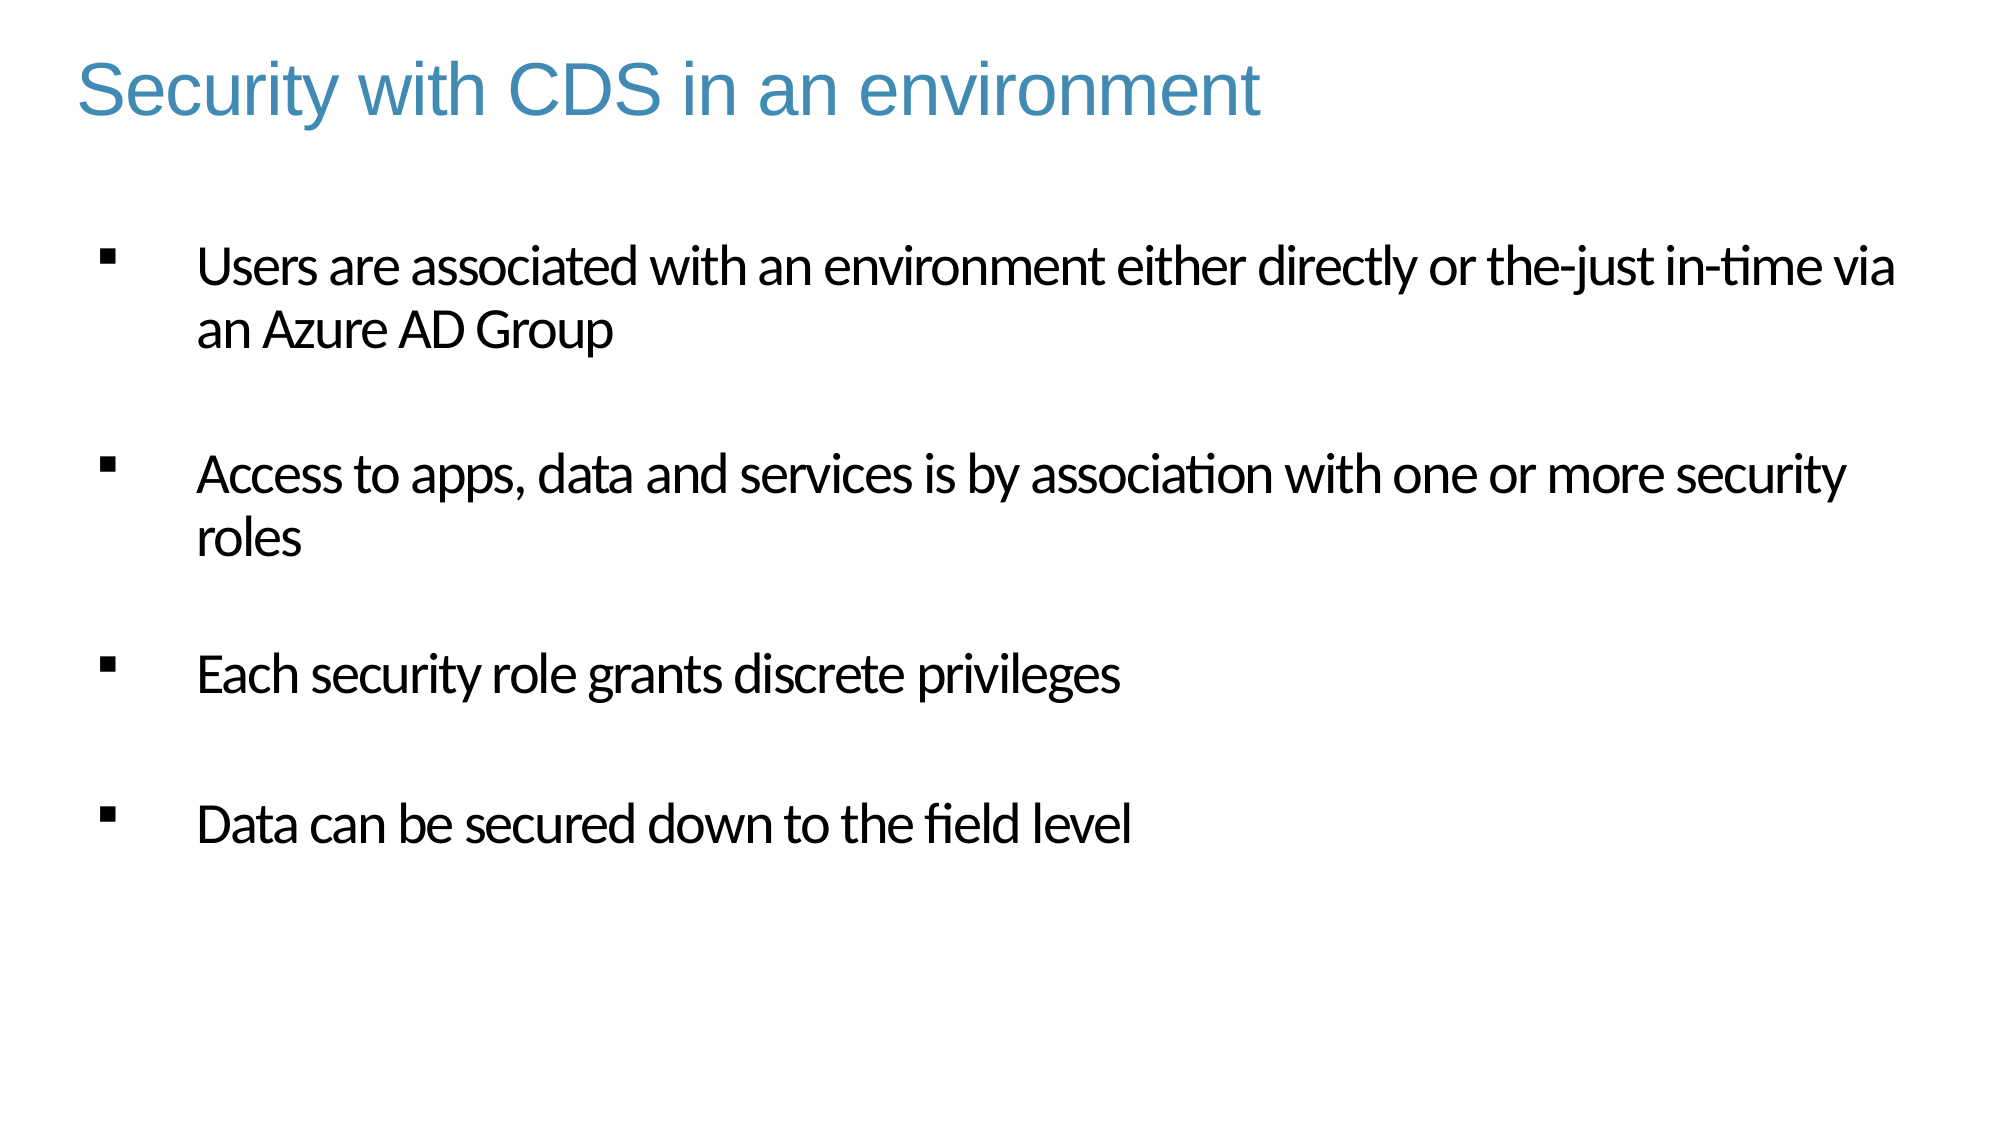

# Security with CDS in an environment
Users are associated with an environment either directly or the-just in-time via an Azure AD Group
Access to apps, data and services is by association with one or more security roles
Each security role grants discrete privileges

Data can be secured down to the field level